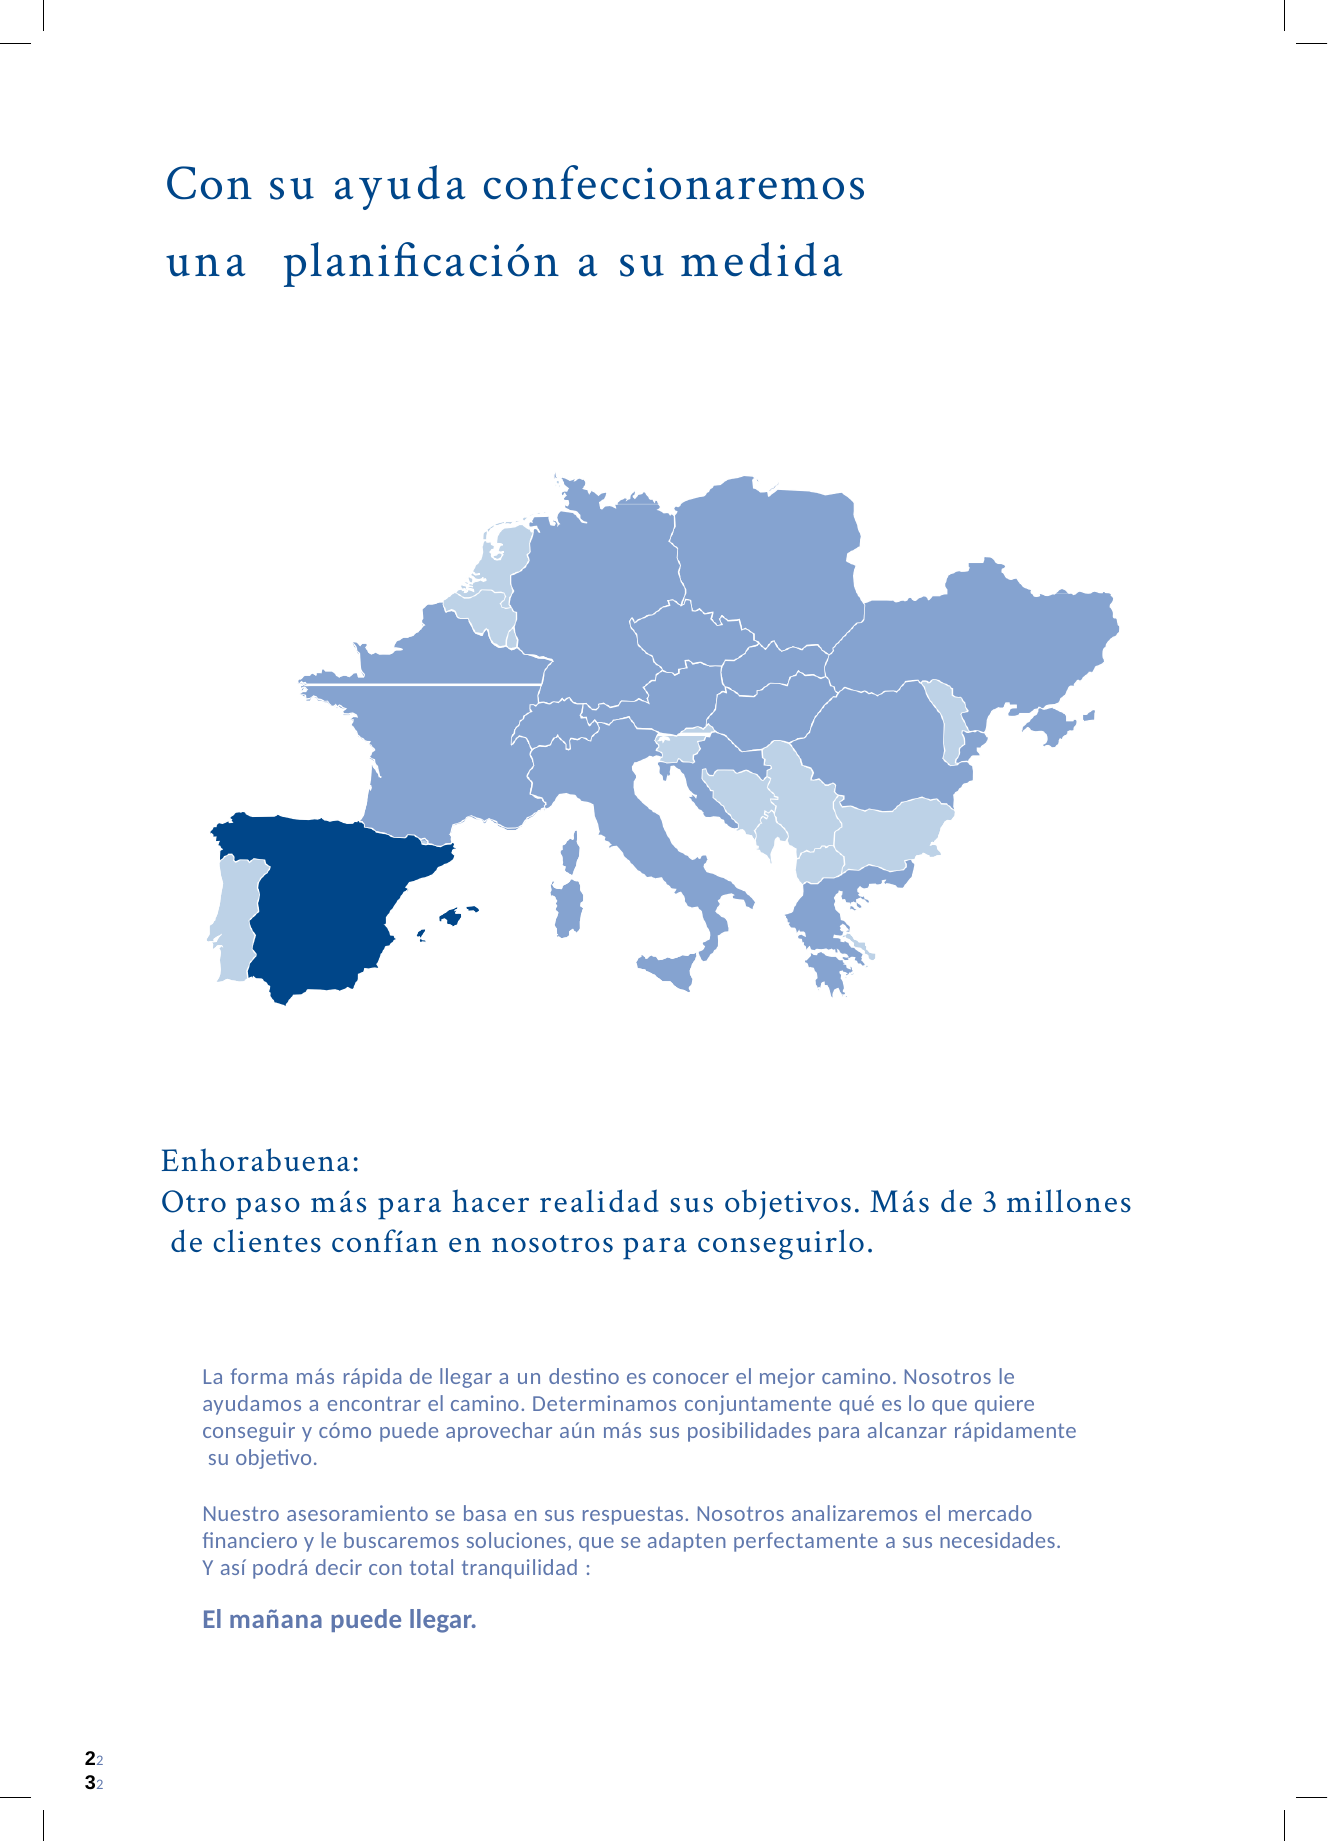

# Con su ayuda confeccionaremos una  planificación a su medida

Enhorabuena:
Otro paso más para hacer realidad sus objetivos. Más de 3 millones  de clientes confían en nosotros para conseguirlo.
La forma más rápida de llegar a un destino es conocer el mejor camino. Nosotros le  ayudamos a encontrar el camino. Determinamos conjuntamente qué es lo que quiere  conseguir y cómo puede aprovechar aún más sus posibilidades para alcanzar rápidamente  su objetivo.

Nuestro asesoramiento se basa en sus respuestas. Nosotros analizaremos el mercado  financiero y le buscaremos soluciones, que se adapten perfectamente a sus necesidades.  Y así podrá decir con total tranquilidad :
El mañana puede llegar.
2232